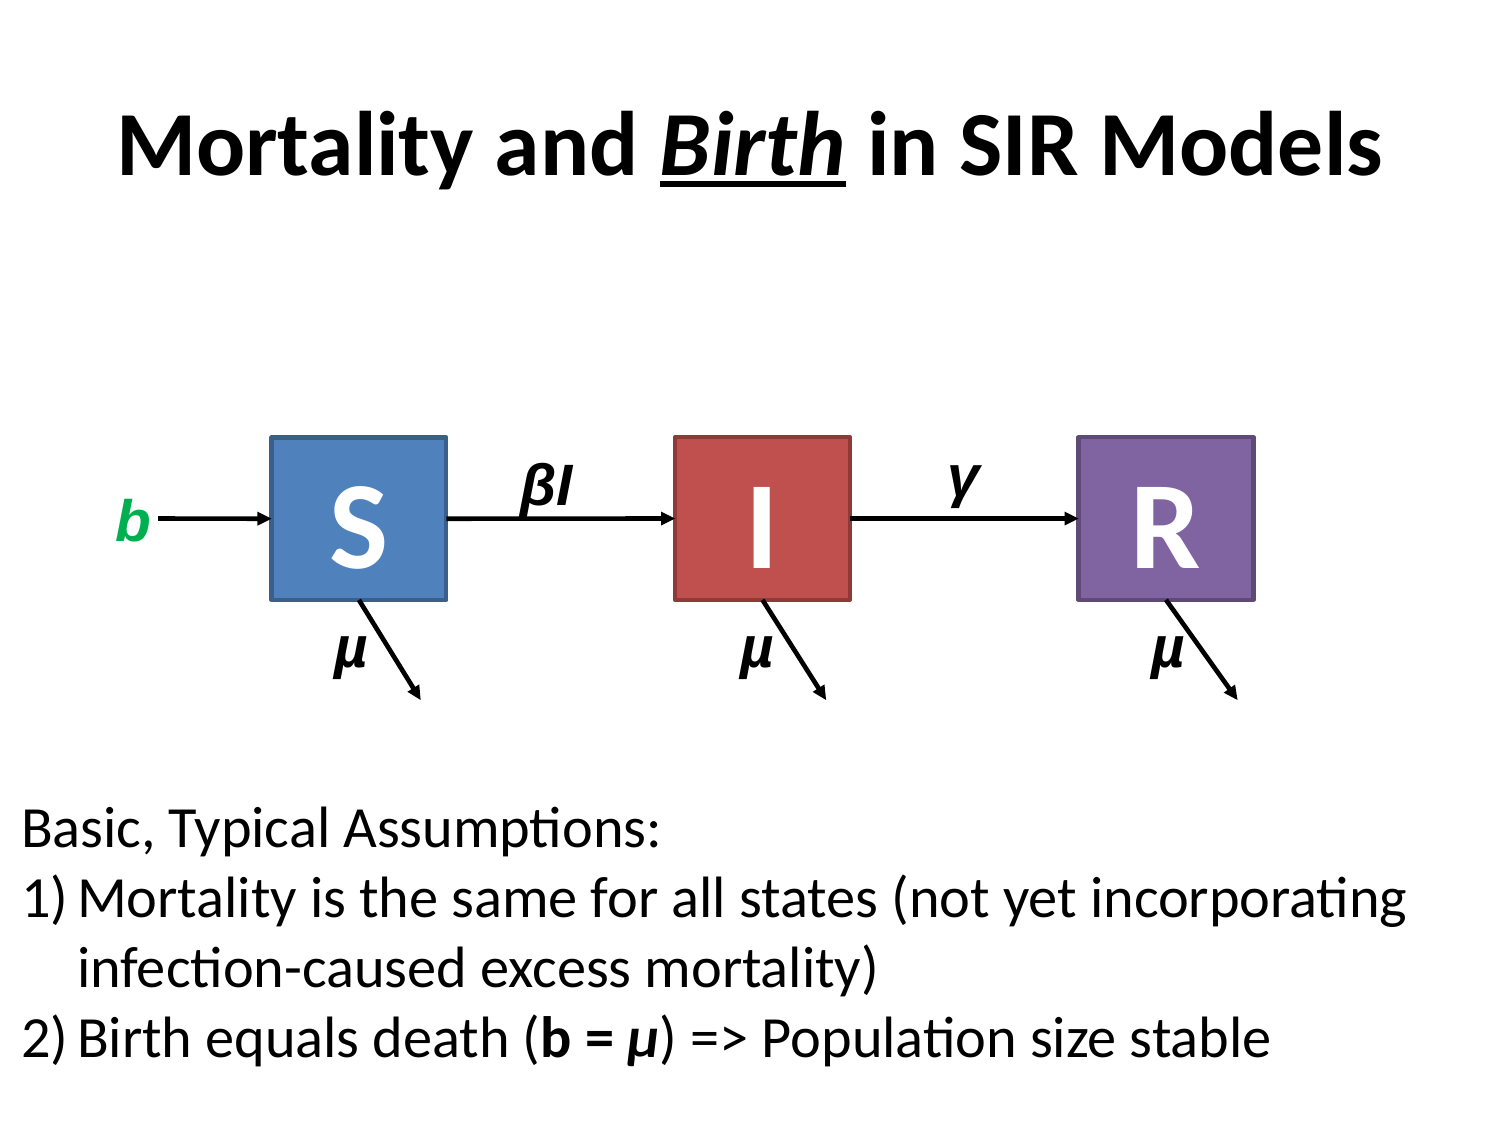

# Mortality and Birth in SIR Models
γ
I
R
S
βI
b
µ
µ
µ
Basic, Typical Assumptions:
Mortality is the same for all states (not yet incorporating infection-caused excess mortality)
Birth equals death (b = μ) => Population size stable